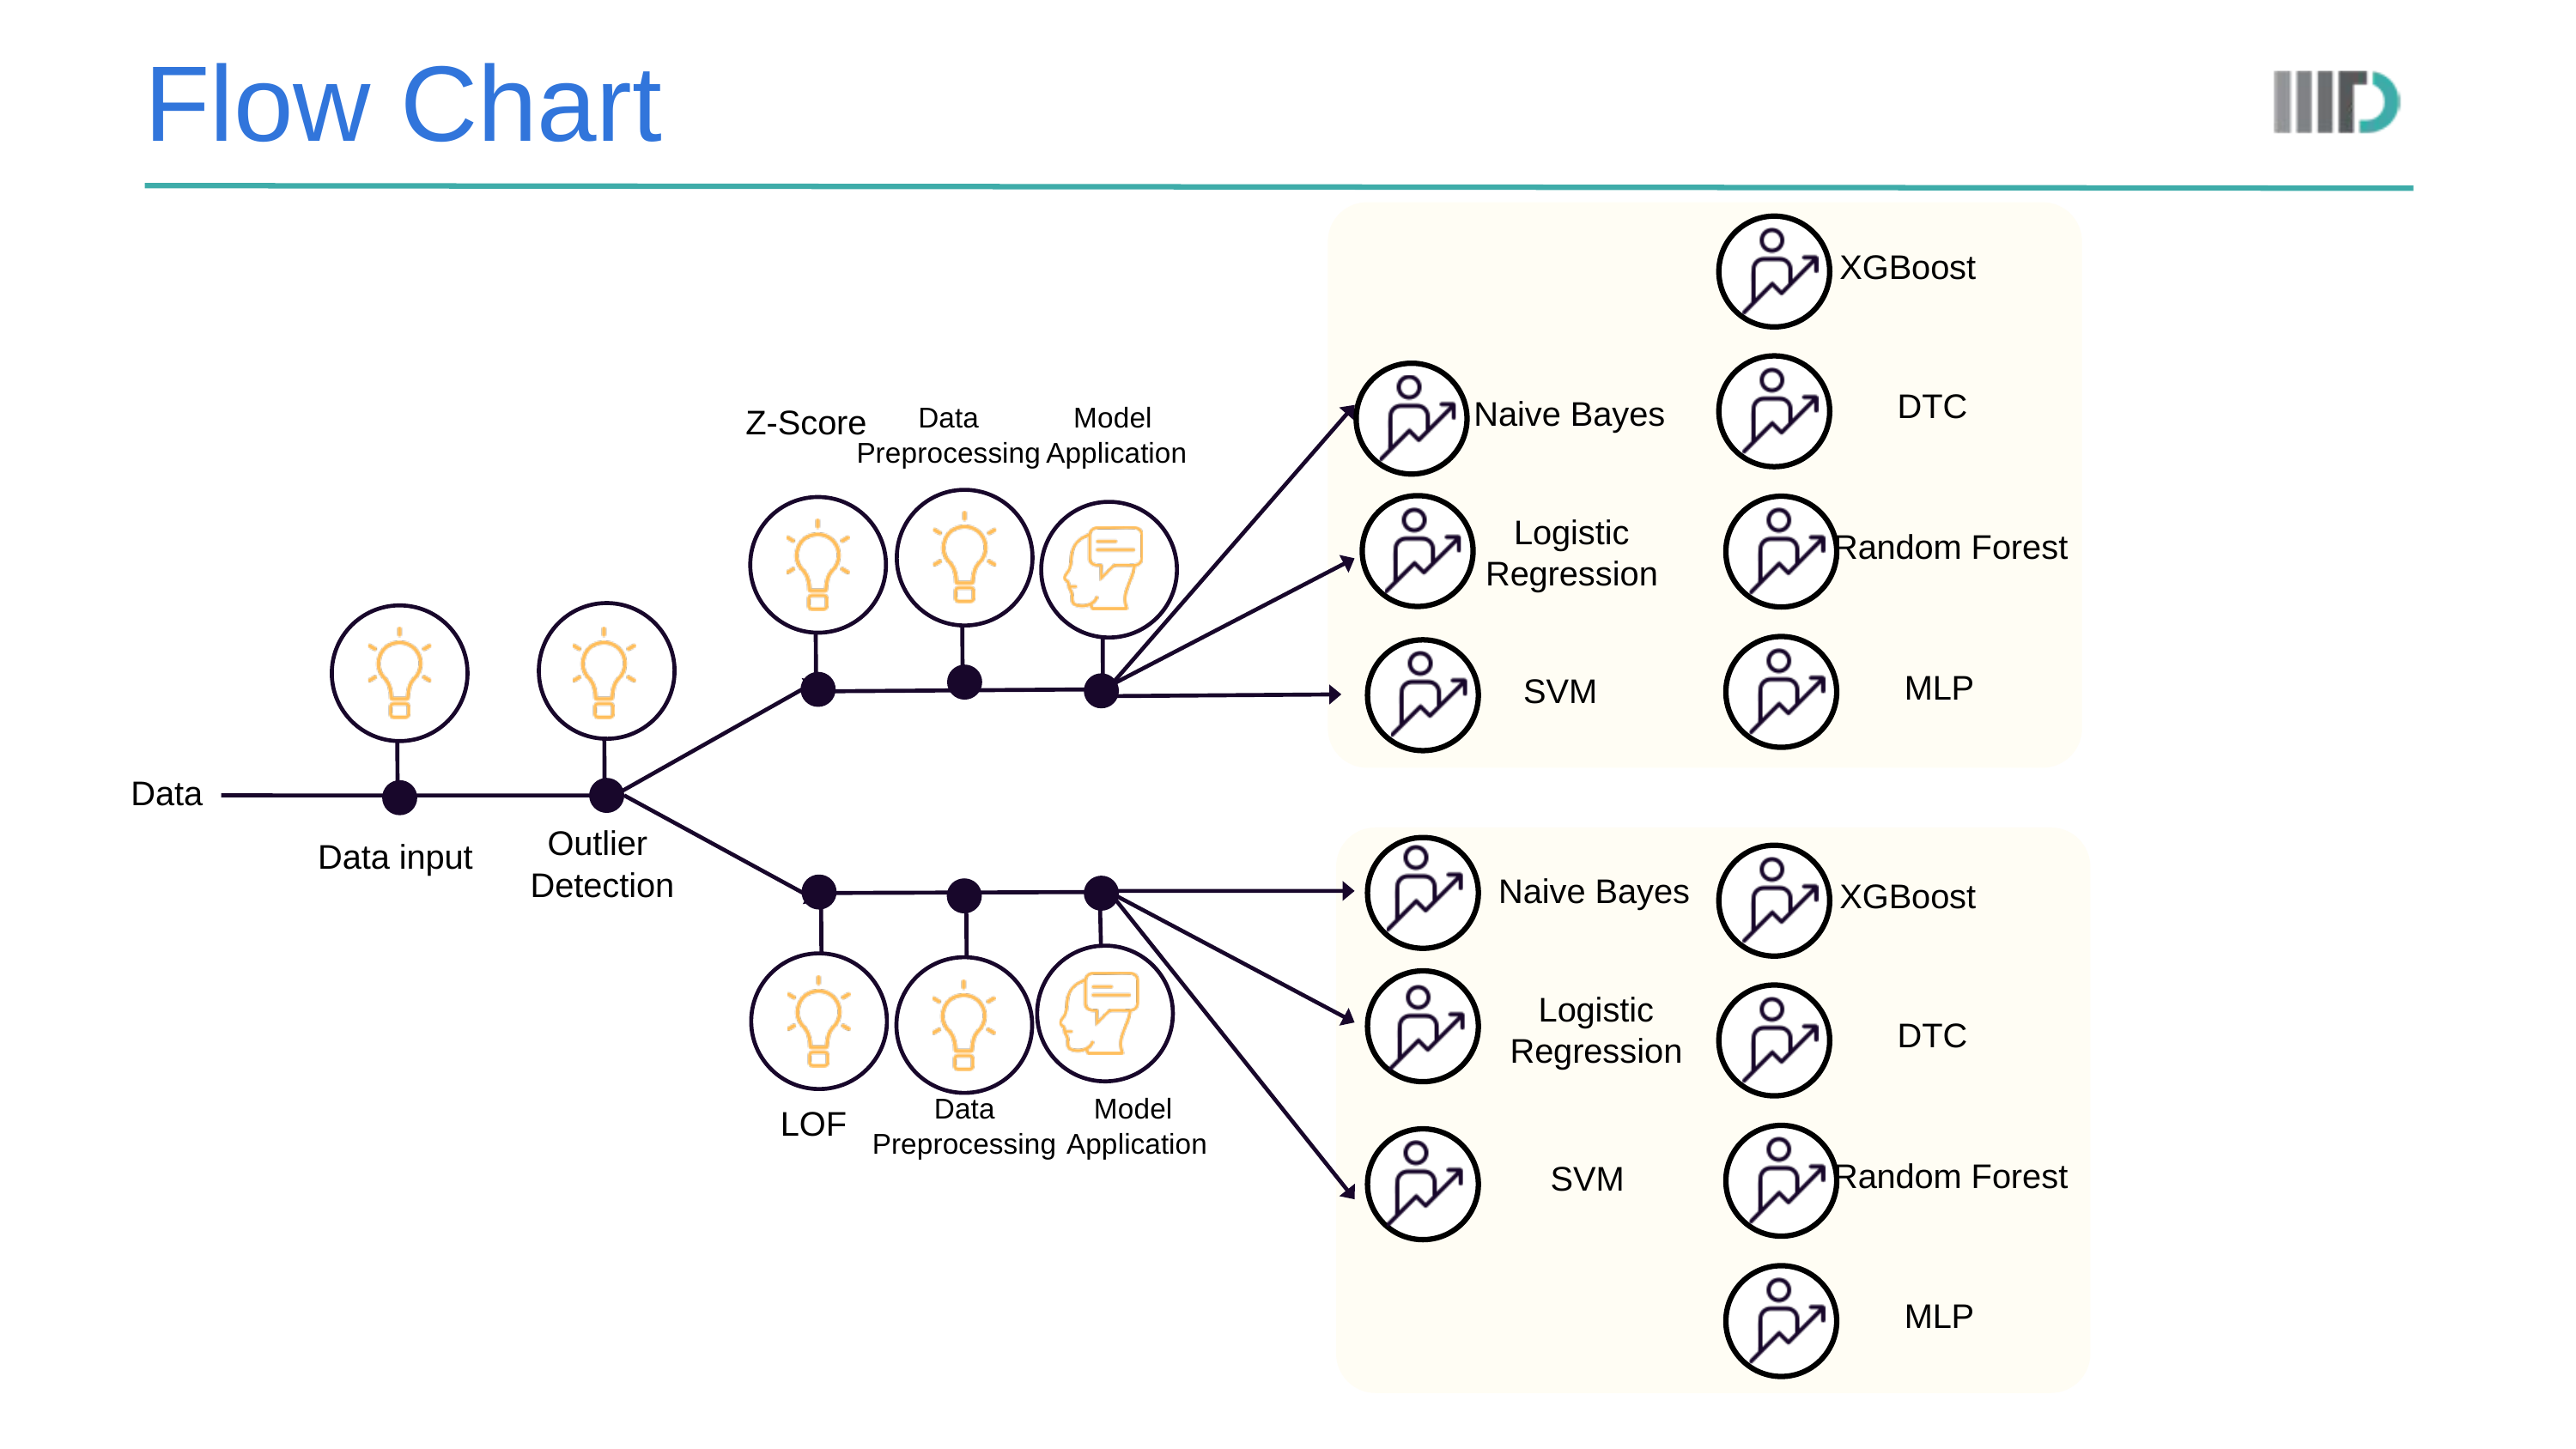

Flow Chart

XGBoost

DTC
Naive Bayes
Data Preprocessing
Model
Application
Z-Score

Logistic Regression

Random Forest

MLP
SVM

Data

Outlier
Detection

Data input

Naive Bayes
XGBoost

Logistic Regression

DTC
Data Preprocessing
Model
Application
LOF

Random Forest
SVM

MLP